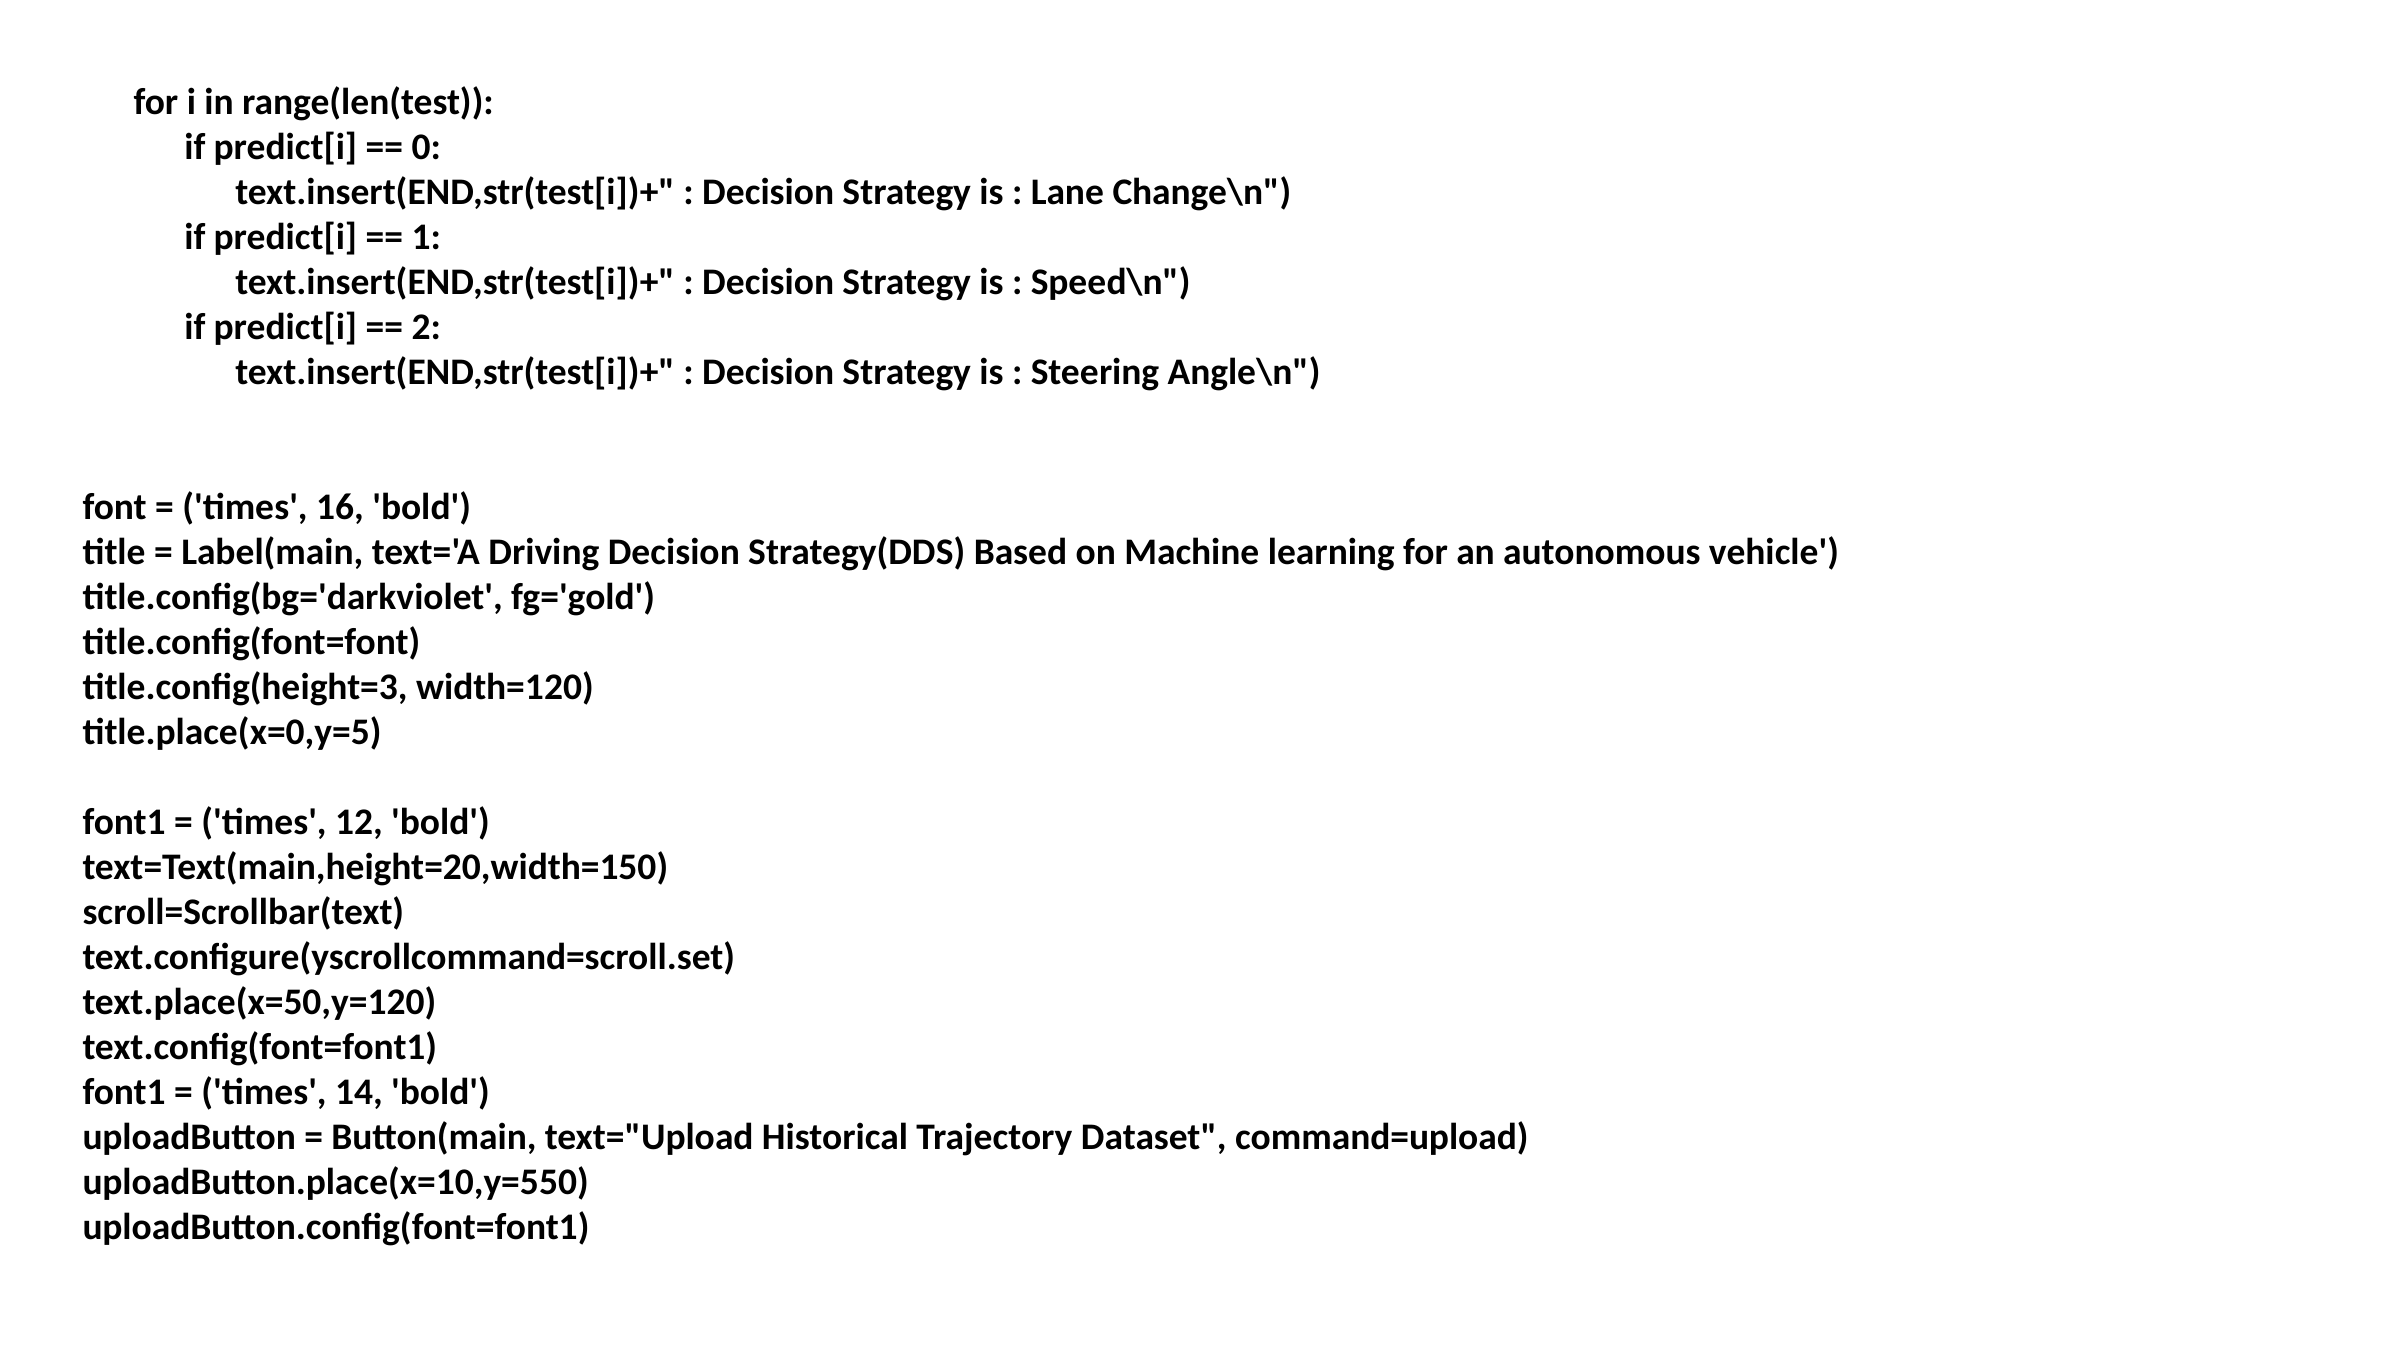

for i in range(len(test)):
            if predict[i] == 0:
                  text.insert(END,str(test[i])+" : Decision Strategy is : Lane Change\n")
            if predict[i] == 1:
                  text.insert(END,str(test[i])+" : Decision Strategy is : Speed\n")
            if predict[i] == 2:
                  text.insert(END,str(test[i])+" : Decision Strategy is : Steering Angle\n")

font = ('times', 16, 'bold')
title = Label(main, text='A Driving Decision Strategy(DDS) Based on Machine learning for an autonomous vehicle')
title.config(bg='darkviolet', fg='gold')
title.config(font=font)
title.config(height=3, width=120)
title.place(x=0,y=5)

font1 = ('times', 12, 'bold')
text=Text(main,height=20,width=150)
scroll=Scrollbar(text)
text.configure(yscrollcommand=scroll.set)
text.place(x=50,y=120)
text.config(font=font1)
font1 = ('times', 14, 'bold')
uploadButton = Button(main, text="Upload Historical Trajectory Dataset", command=upload)
uploadButton.place(x=10,y=550)
uploadButton.config(font=font1)